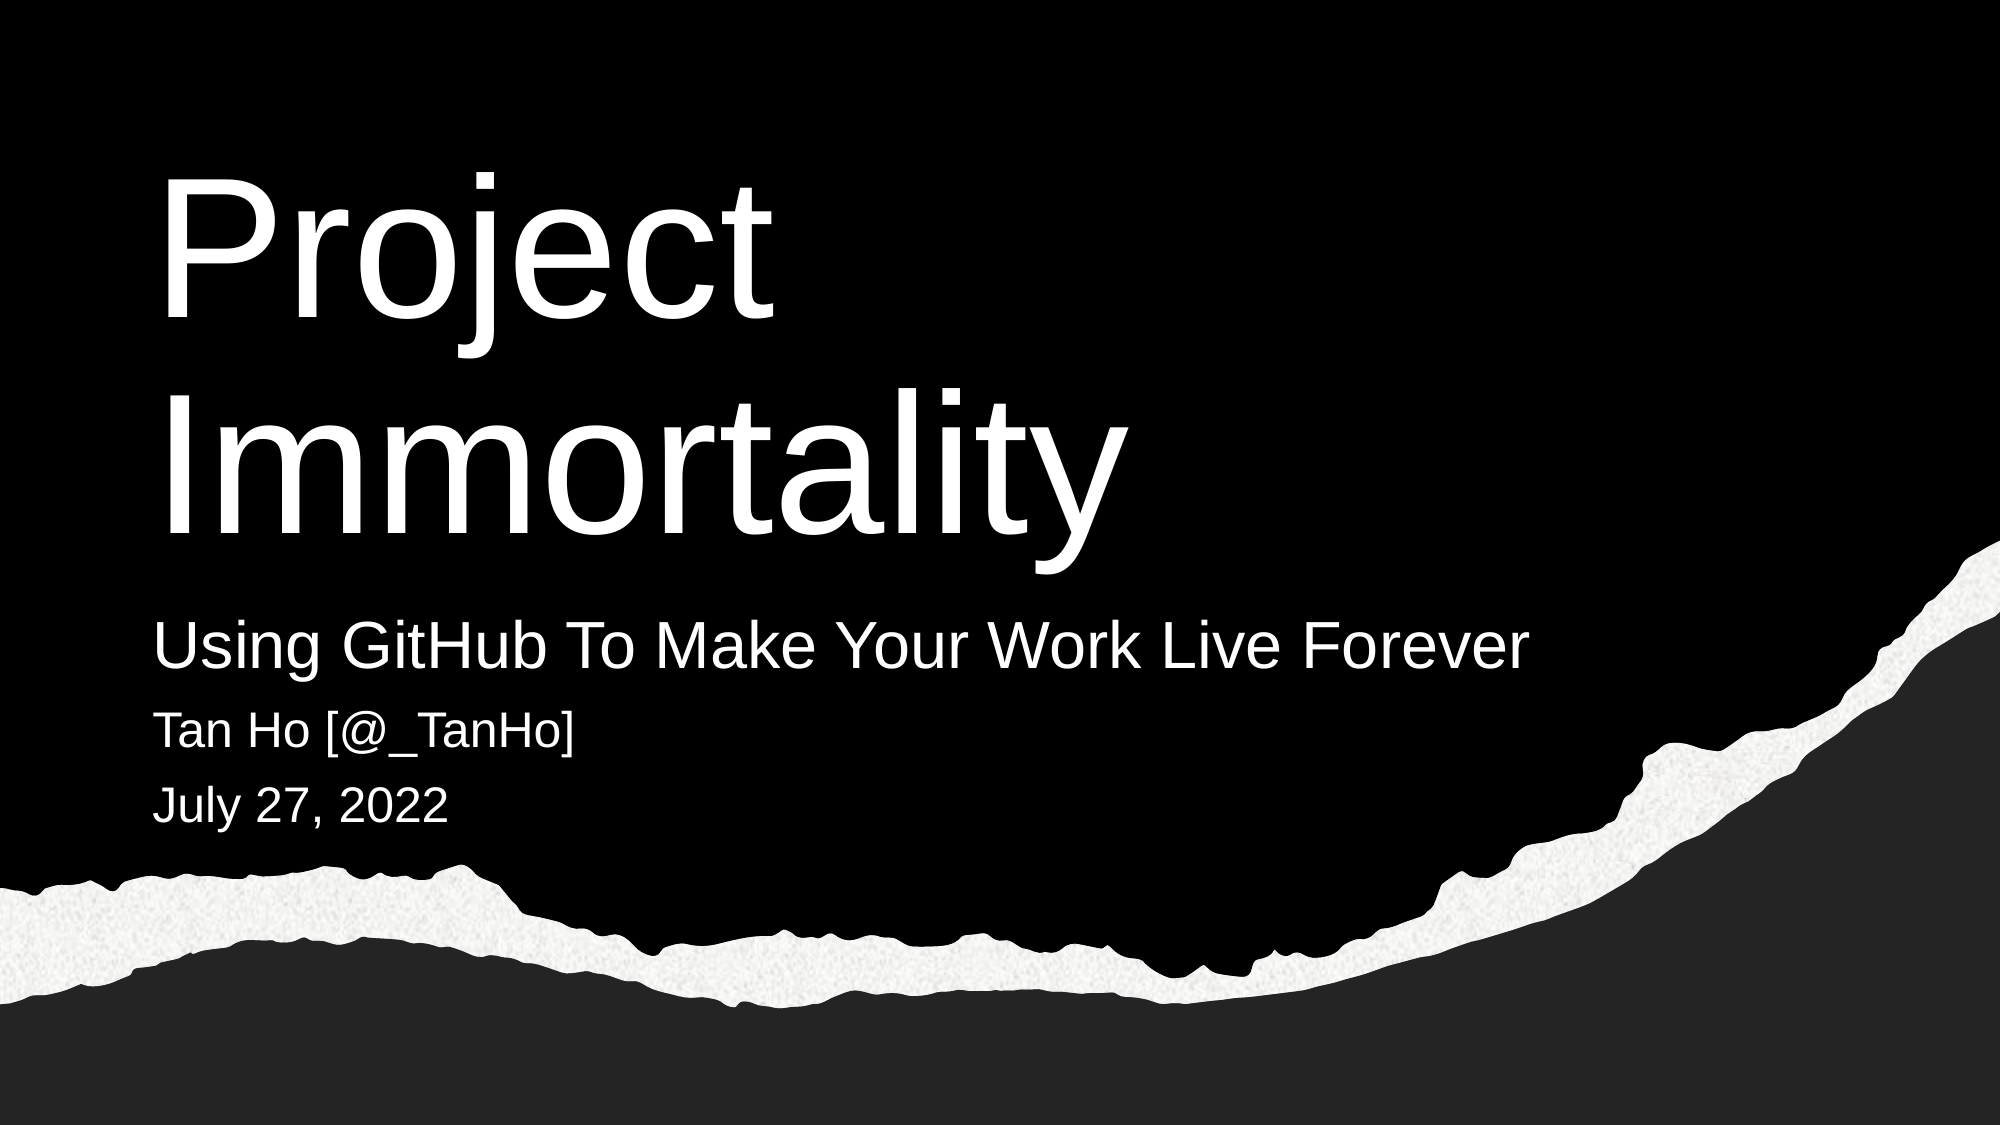

# Project Immortality

Using GitHub To Make Your Work Live Forever
Tan Ho [@_TanHo]
July 27, 2022